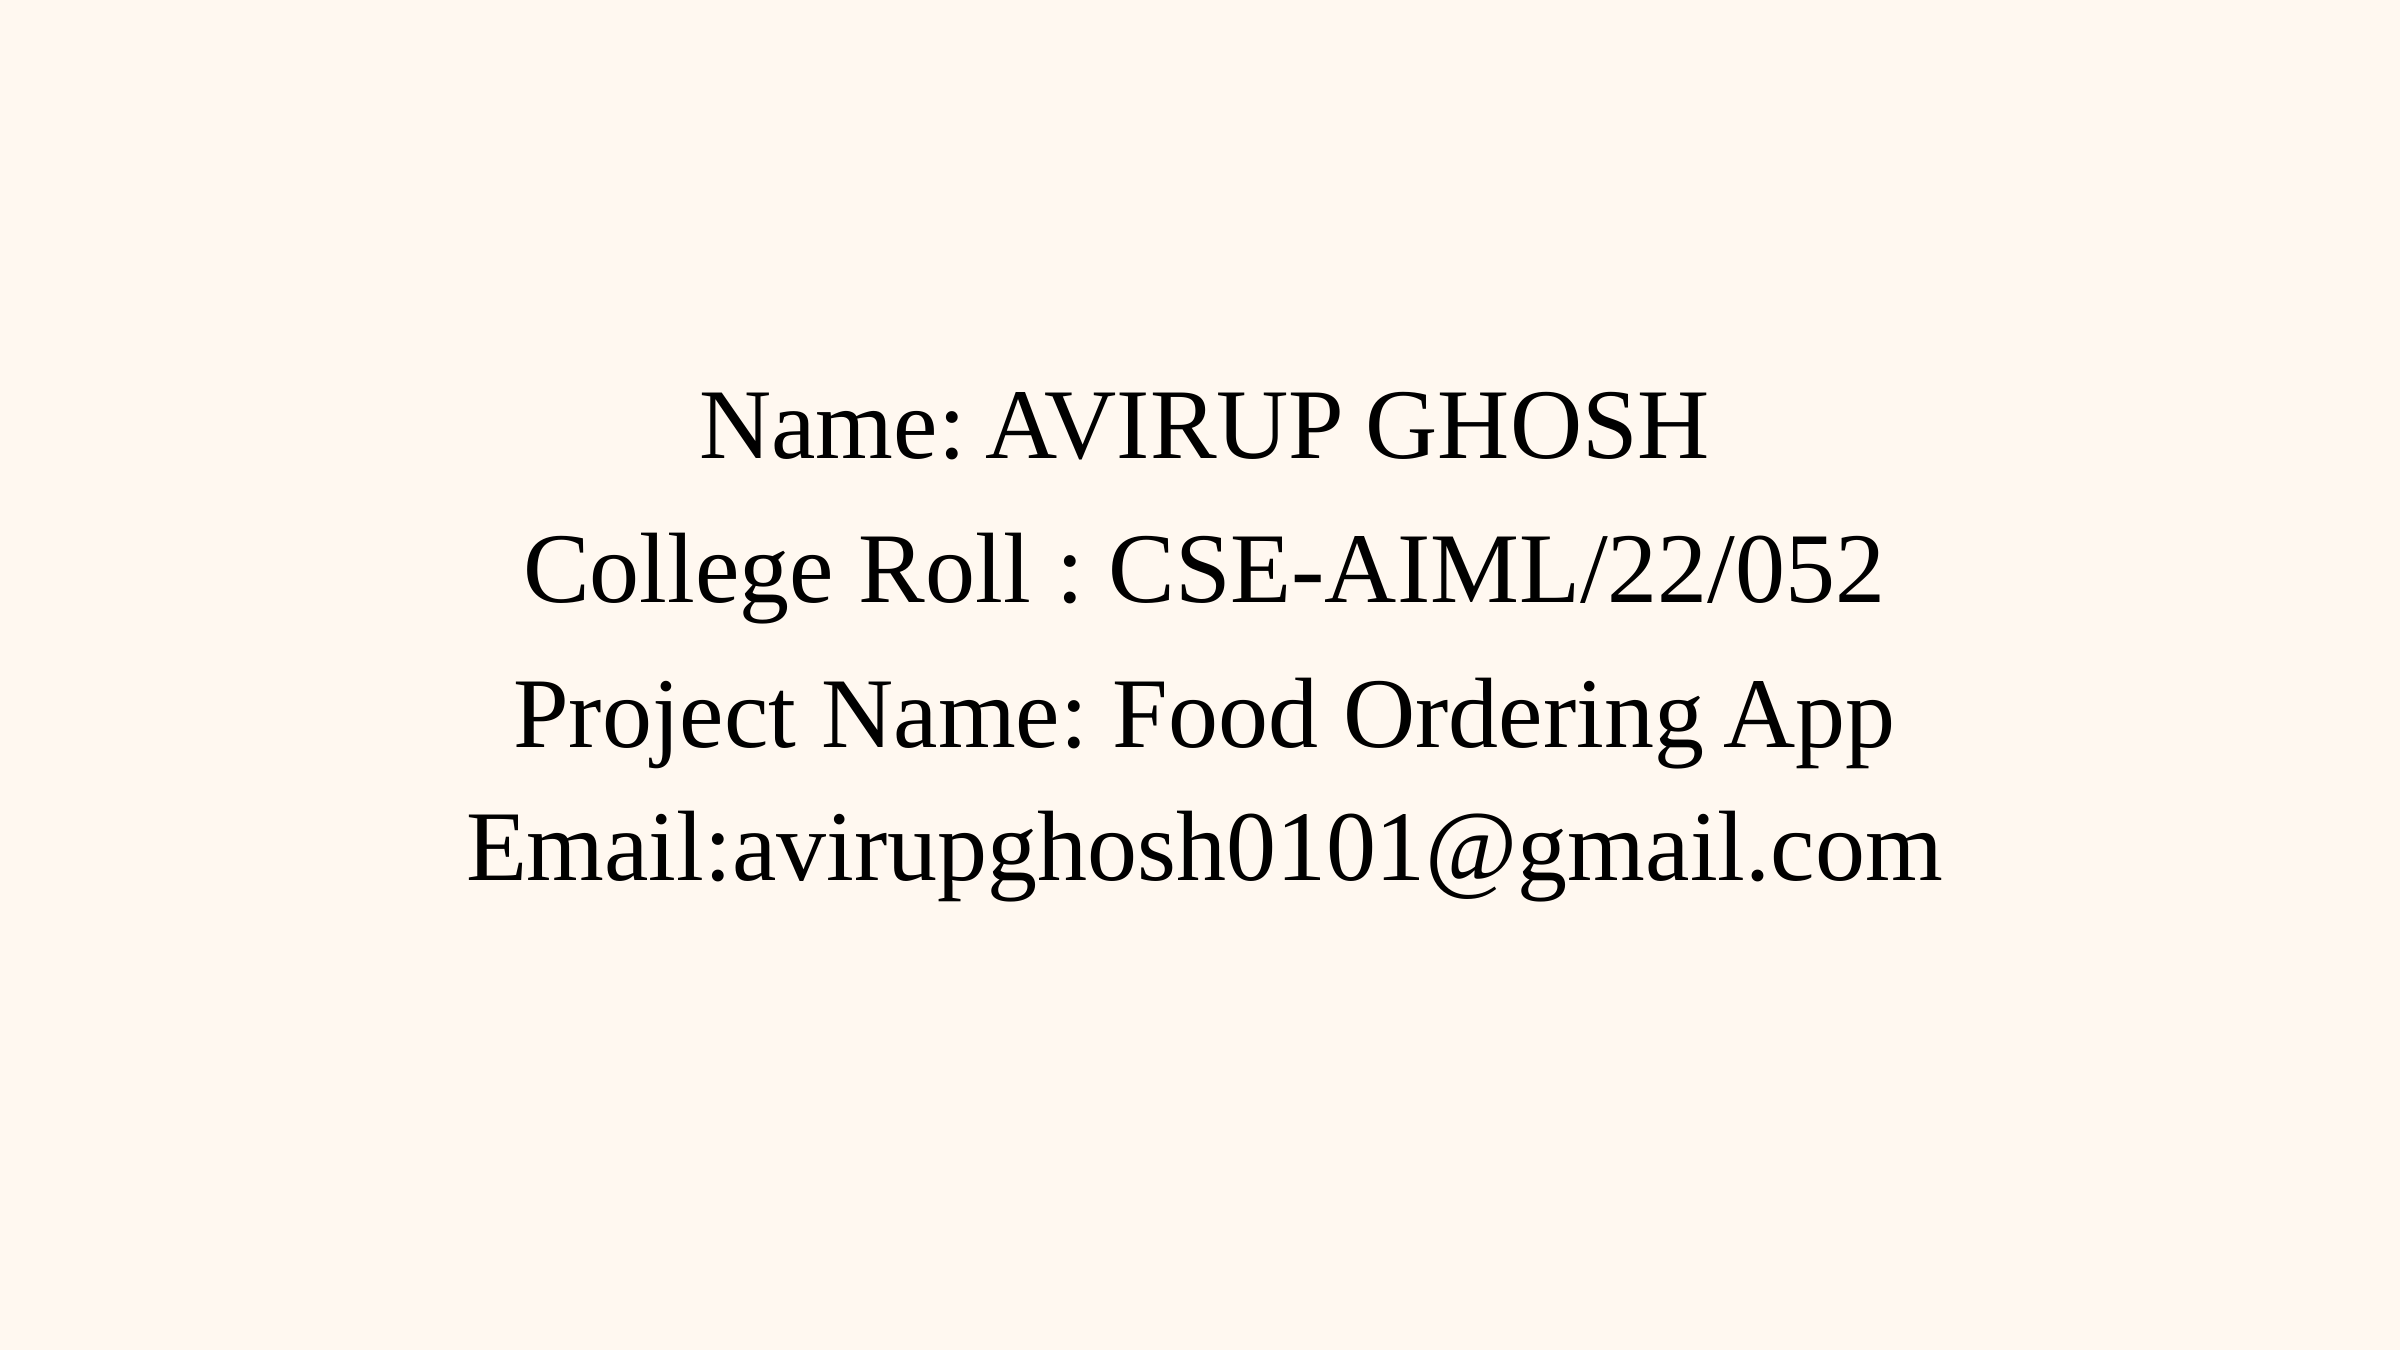

Name: AVIRUP GHOSH

College Roll : CSE-AIML/22/052

Project Name: Food Ordering App

Email:avirupghosh0101@gmail.com